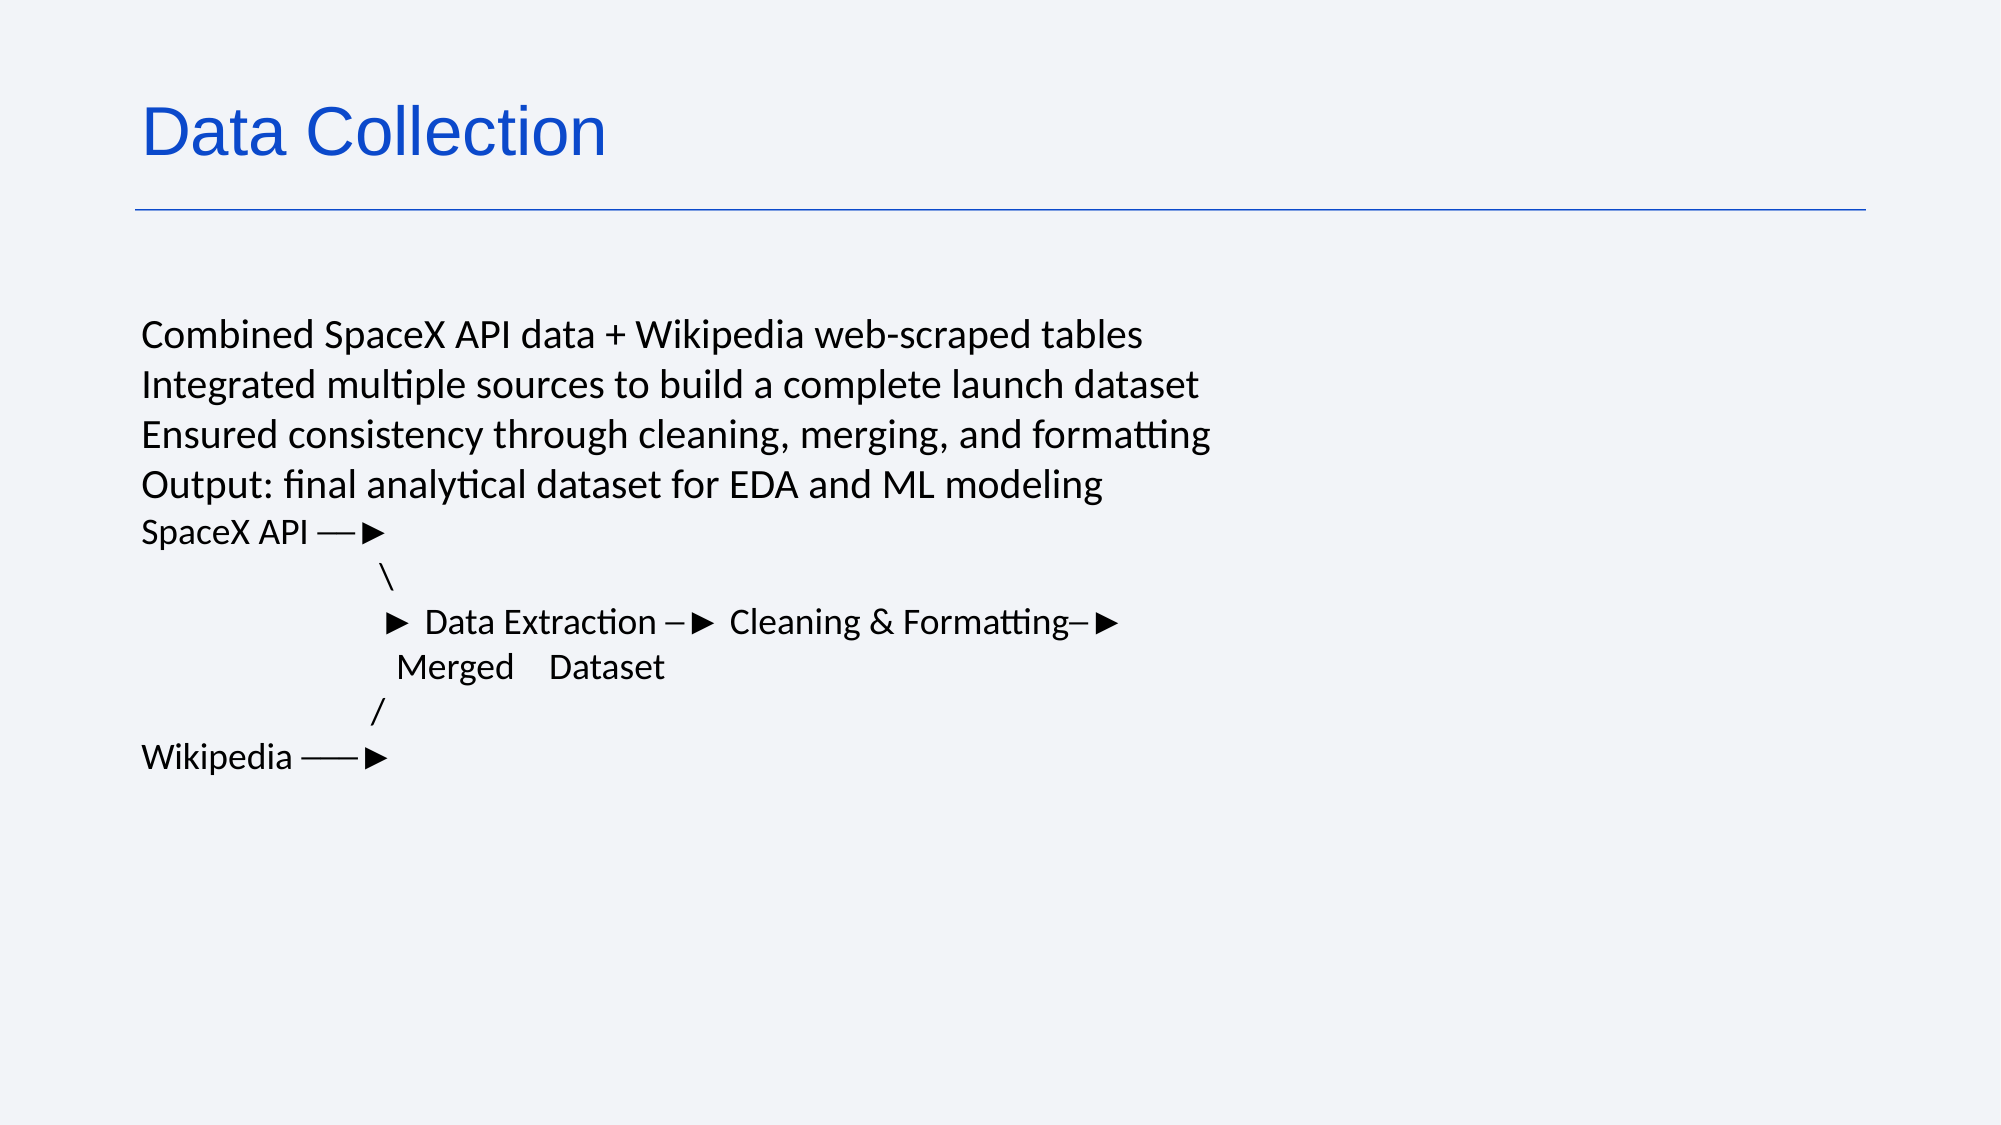

Data Collection
Combined SpaceX API data + Wikipedia web-scraped tables
Integrated multiple sources to build a complete launch dataset
Ensured consistency through cleaning, merging, and formatting
Output: final analytical dataset for EDA and ML modeling
SpaceX API ──►
                            \
                            ► Data Extraction ─► Cleaning & Formatting─►
                              Merged    Dataset
                           /
Wikipedia ───►